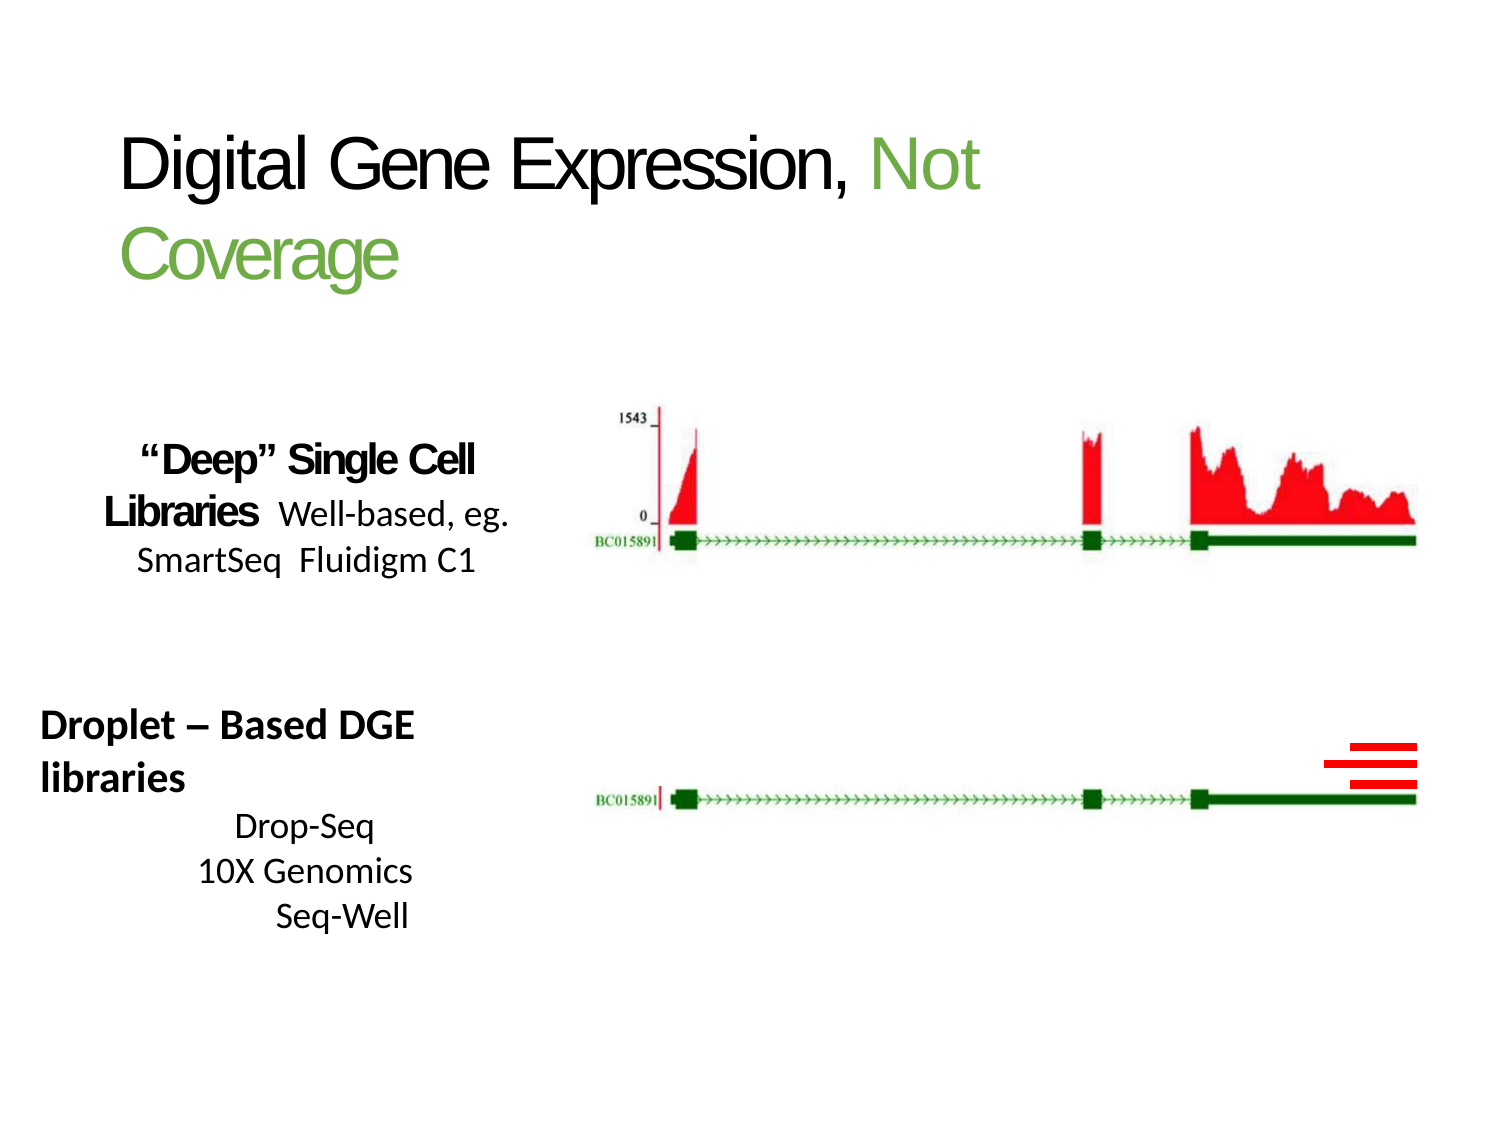

# Digital Gene Expression, Not Coverage

“Deep” Single Cell Libraries  Well-based, eg. SmartSeq  Fluidigm C1

Droplet – Based DGE libraries
Drop-Seq  10X Genomics
Seq-Well